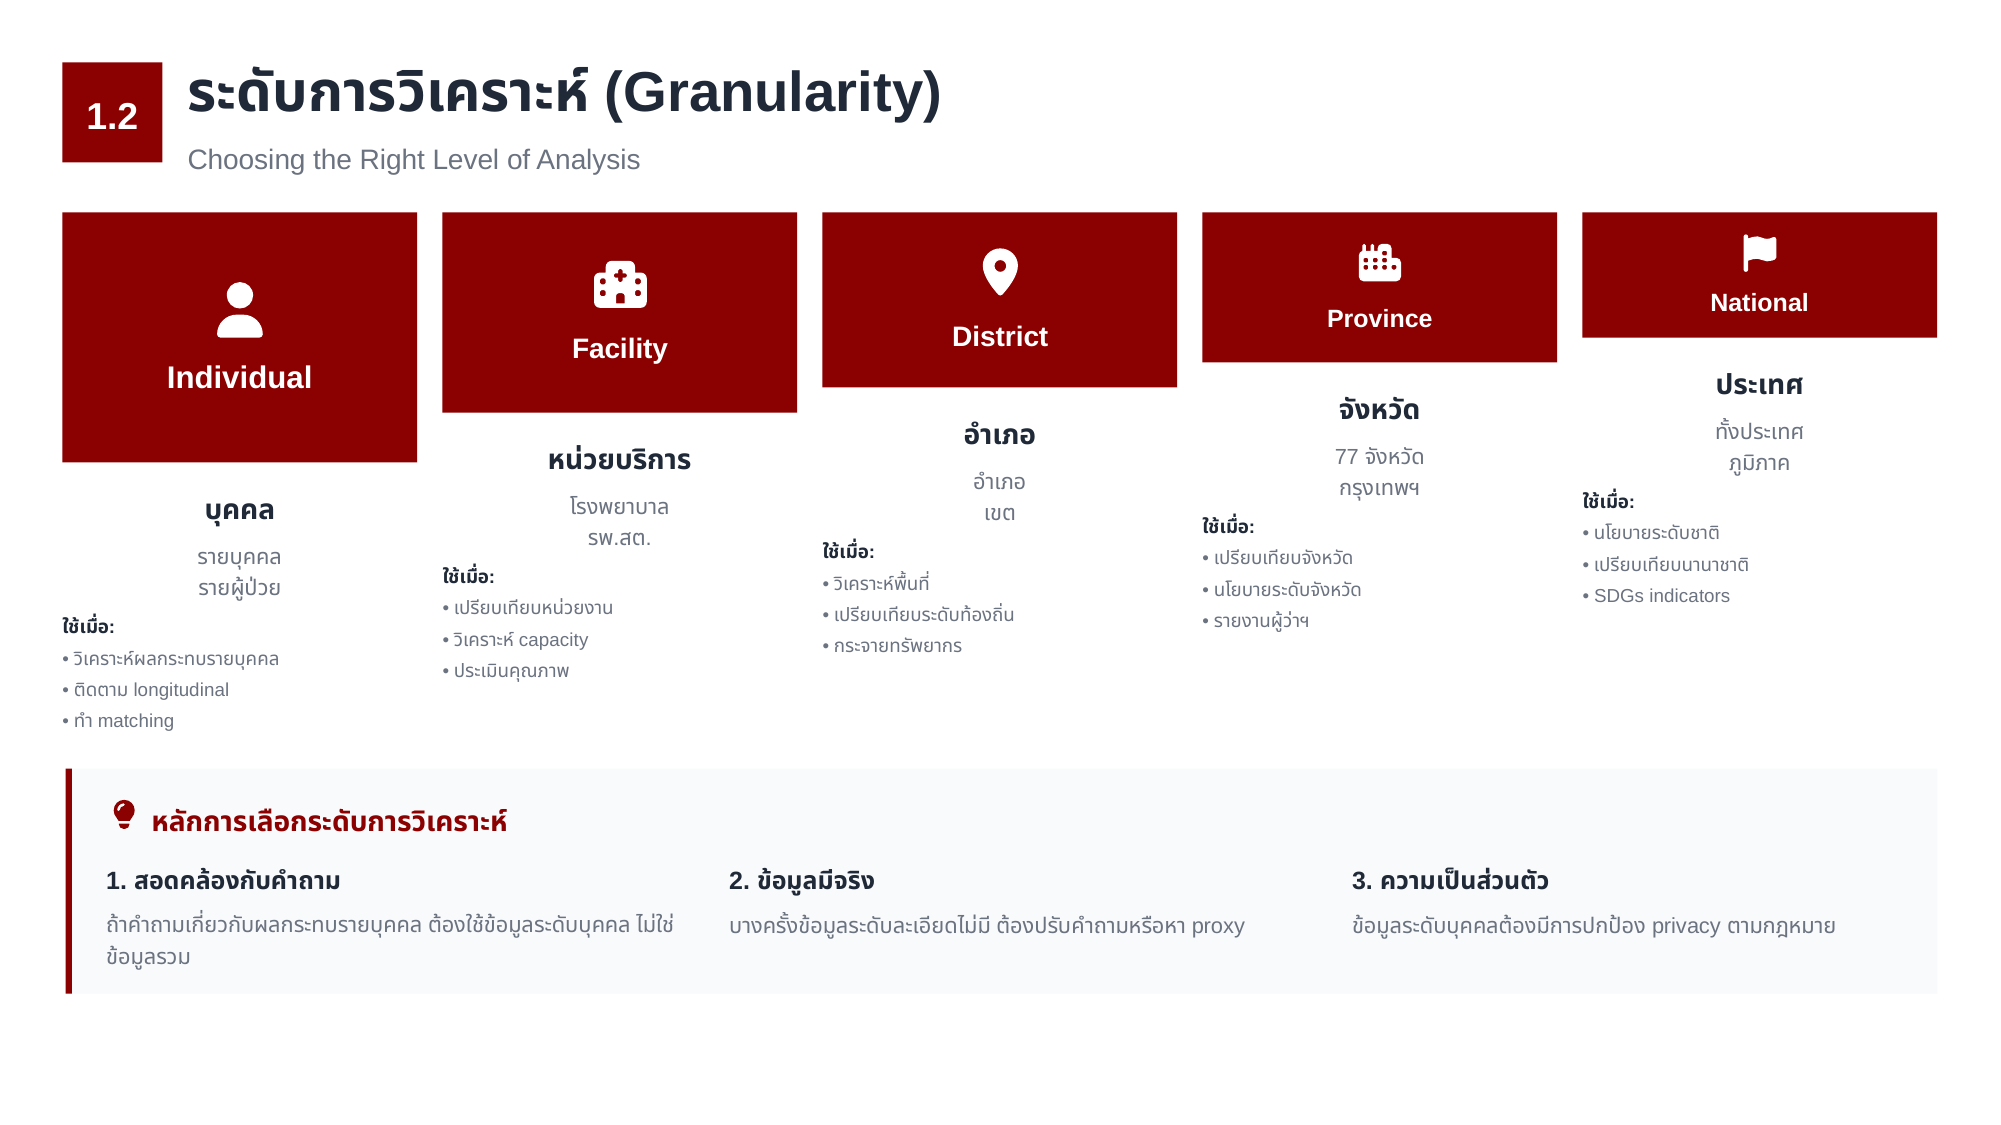

1.2

ระดับการวิเคราะห์ (Granularity)
Choosing the Right Level of Analysis

National

Province
District
Facility
Individual
ประเทศ
จังหวัด
อำเภอ
ทั้งประเทศ
ภูมิภาค
หน่วยบริการ
77 จังหวัด
กรุงเทพฯ
อำเภอ
เขต
บุคคล
โรงพยาบาล
รพ.สต.
ใช้เมื่อ:
ใช้เมื่อ:
• นโยบายระดับชาติ
รายบุคคล
รายผู้ป่วย
ใช้เมื่อ:
• เปรียบเทียบจังหวัด
• เปรียบเทียบนานาชาติ
ใช้เมื่อ:
• วิเคราะห์พื้นที่
• นโยบายระดับจังหวัด
• SDGs indicators
• เปรียบเทียบหน่วยงาน
• เปรียบเทียบระดับท้องถิ่น
• รายงานผู้ว่าฯ
ใช้เมื่อ:
• วิเคราะห์ capacity
• กระจายทรัพยากร
• วิเคราะห์ผลกระทบรายบุคคล
• ประเมินคุณภาพ
• ติดตาม longitudinal
• ทำ matching

หลักการเลือกระดับการวิเคราะห์

1. สอดคล้องกับคำถาม
2. ข้อมูลมีจริง
3. ความเป็นส่วนตัว
ถ้าคำถามเกี่ยวกับผลกระทบรายบุคคล ต้องใช้ข้อมูลระดับบุคคล ไม่ใช่ข้อมูลรวม
บางครั้งข้อมูลระดับละเอียดไม่มี ต้องปรับคำถามหรือหา proxy
ข้อมูลระดับบุคคลต้องมีการปกป้อง privacy ตามกฎหมาย